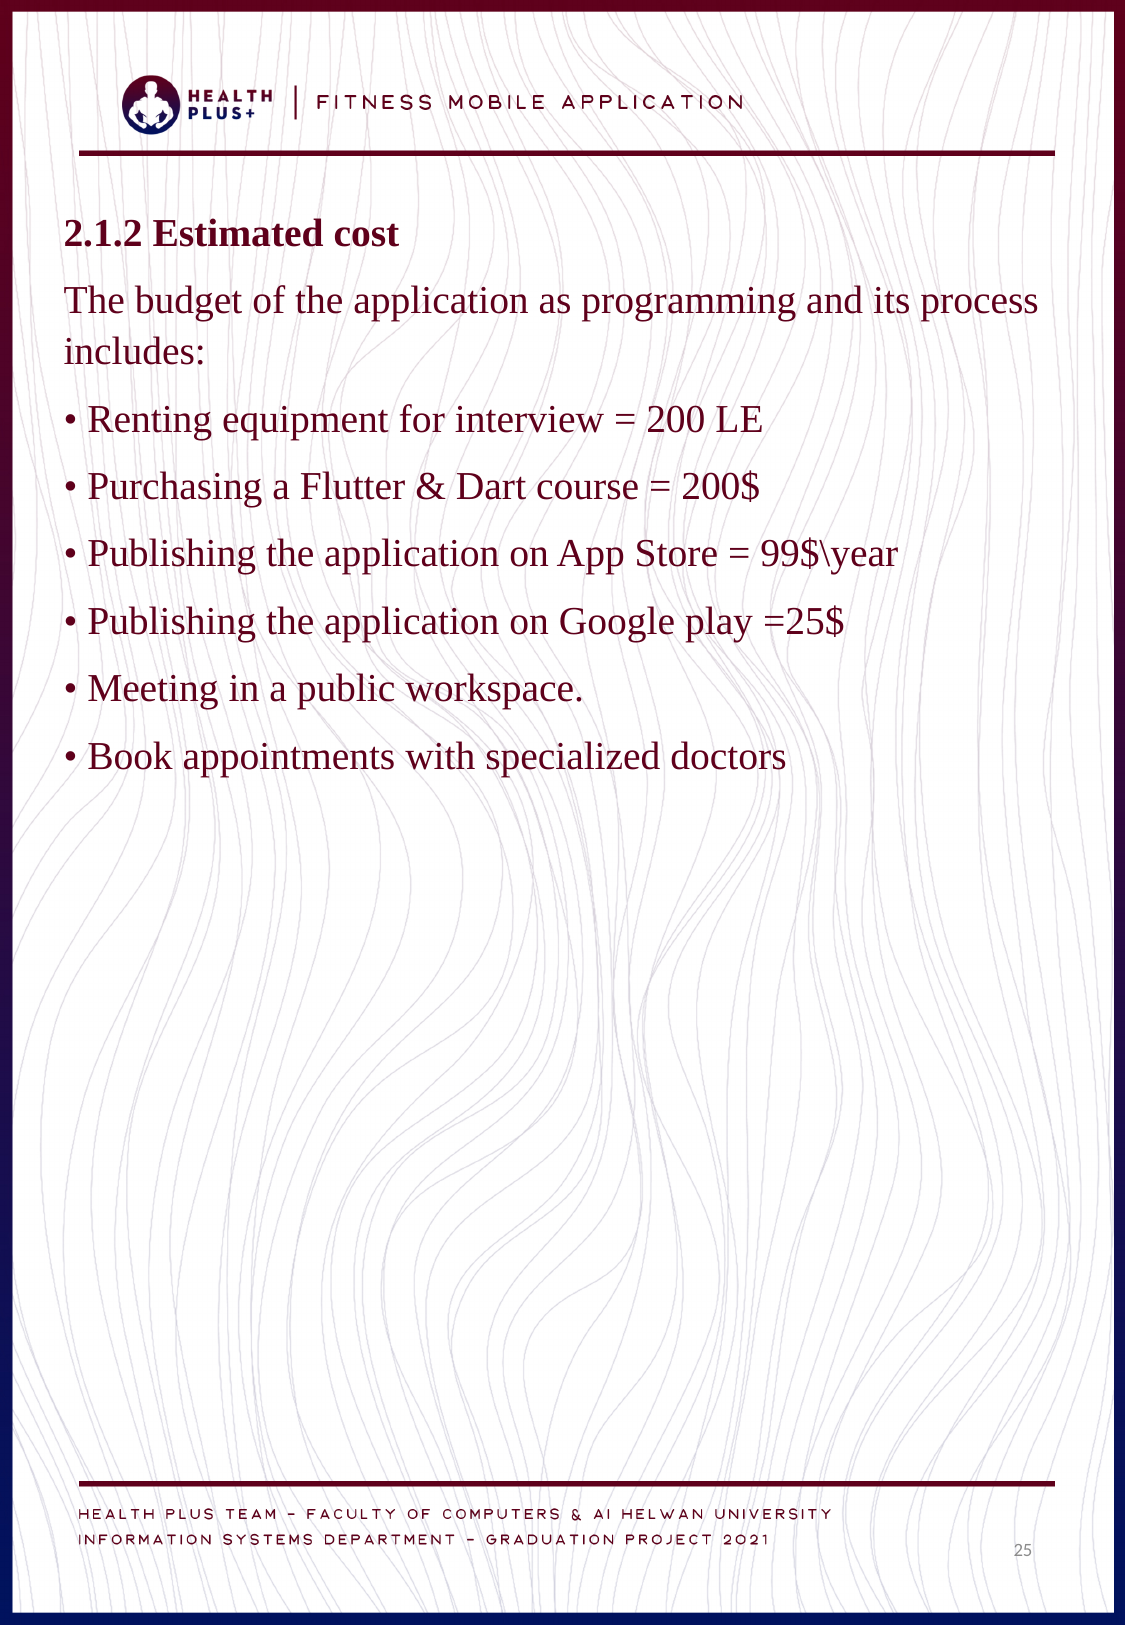

2.1.2 Estimated cost
The budget of the application as programming and its process includes:
• Renting equipment for interview = 200 LE
• Purchasing a Flutter & Dart course = 200$
• Publishing the application on App Store = 99$\year
• Publishing the application on Google play =25$
• Meeting in a public workspace.
• Book appointments with specialized doctors

25